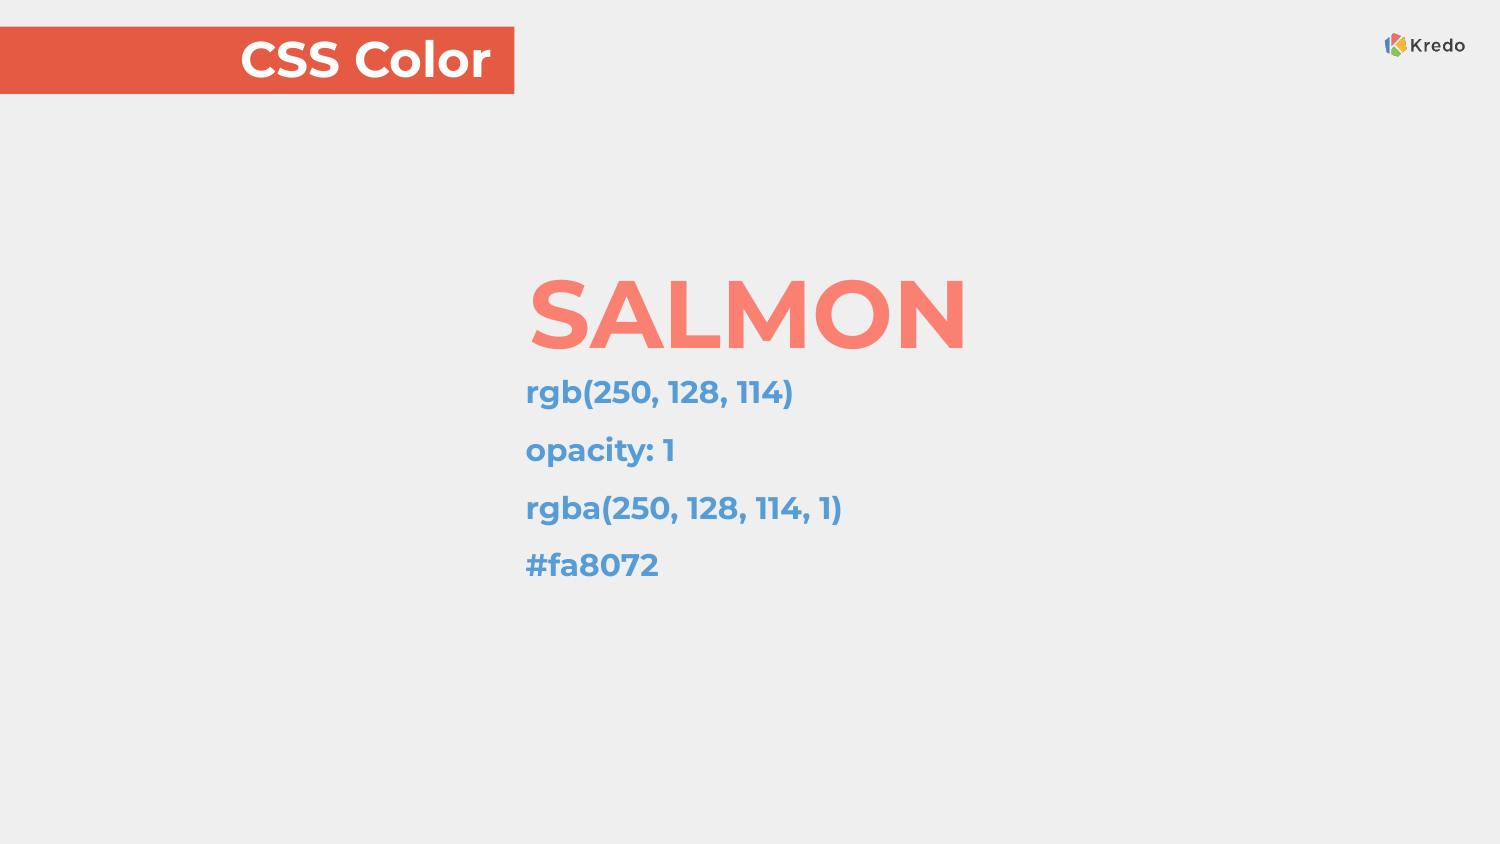

# CSS Color
SALMON
rgb(250, 128, 114)
opacity: 1
rgba(250, 128, 114, 1)
#fa8072